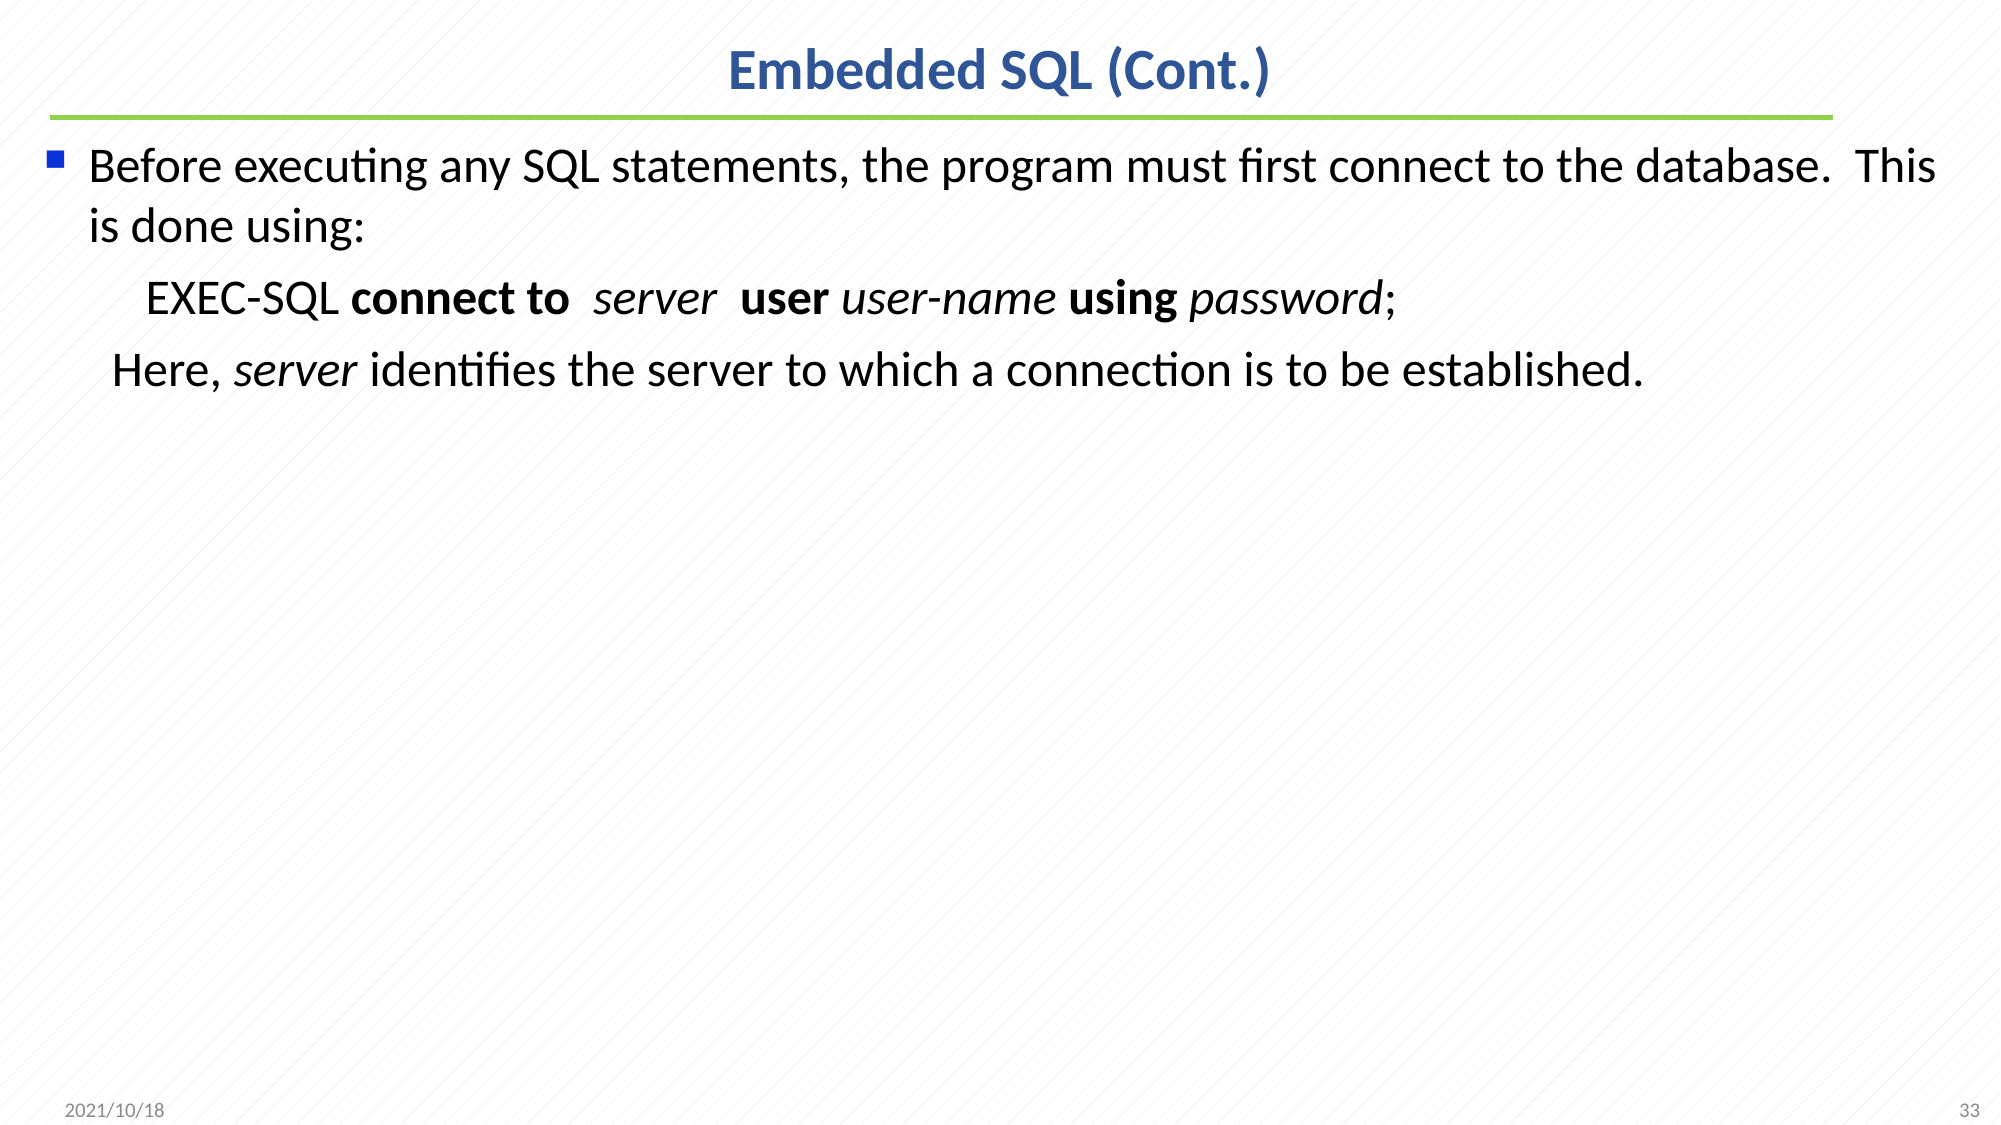

# Embedded SQL (Cont.)
Before executing any SQL statements, the program must first connect to the database.  This is done using:
         EXEC-SQL connect to  server  user user-name using password;
      Here, server identifies the server to which a connection is to be established.

33
2021/10/18